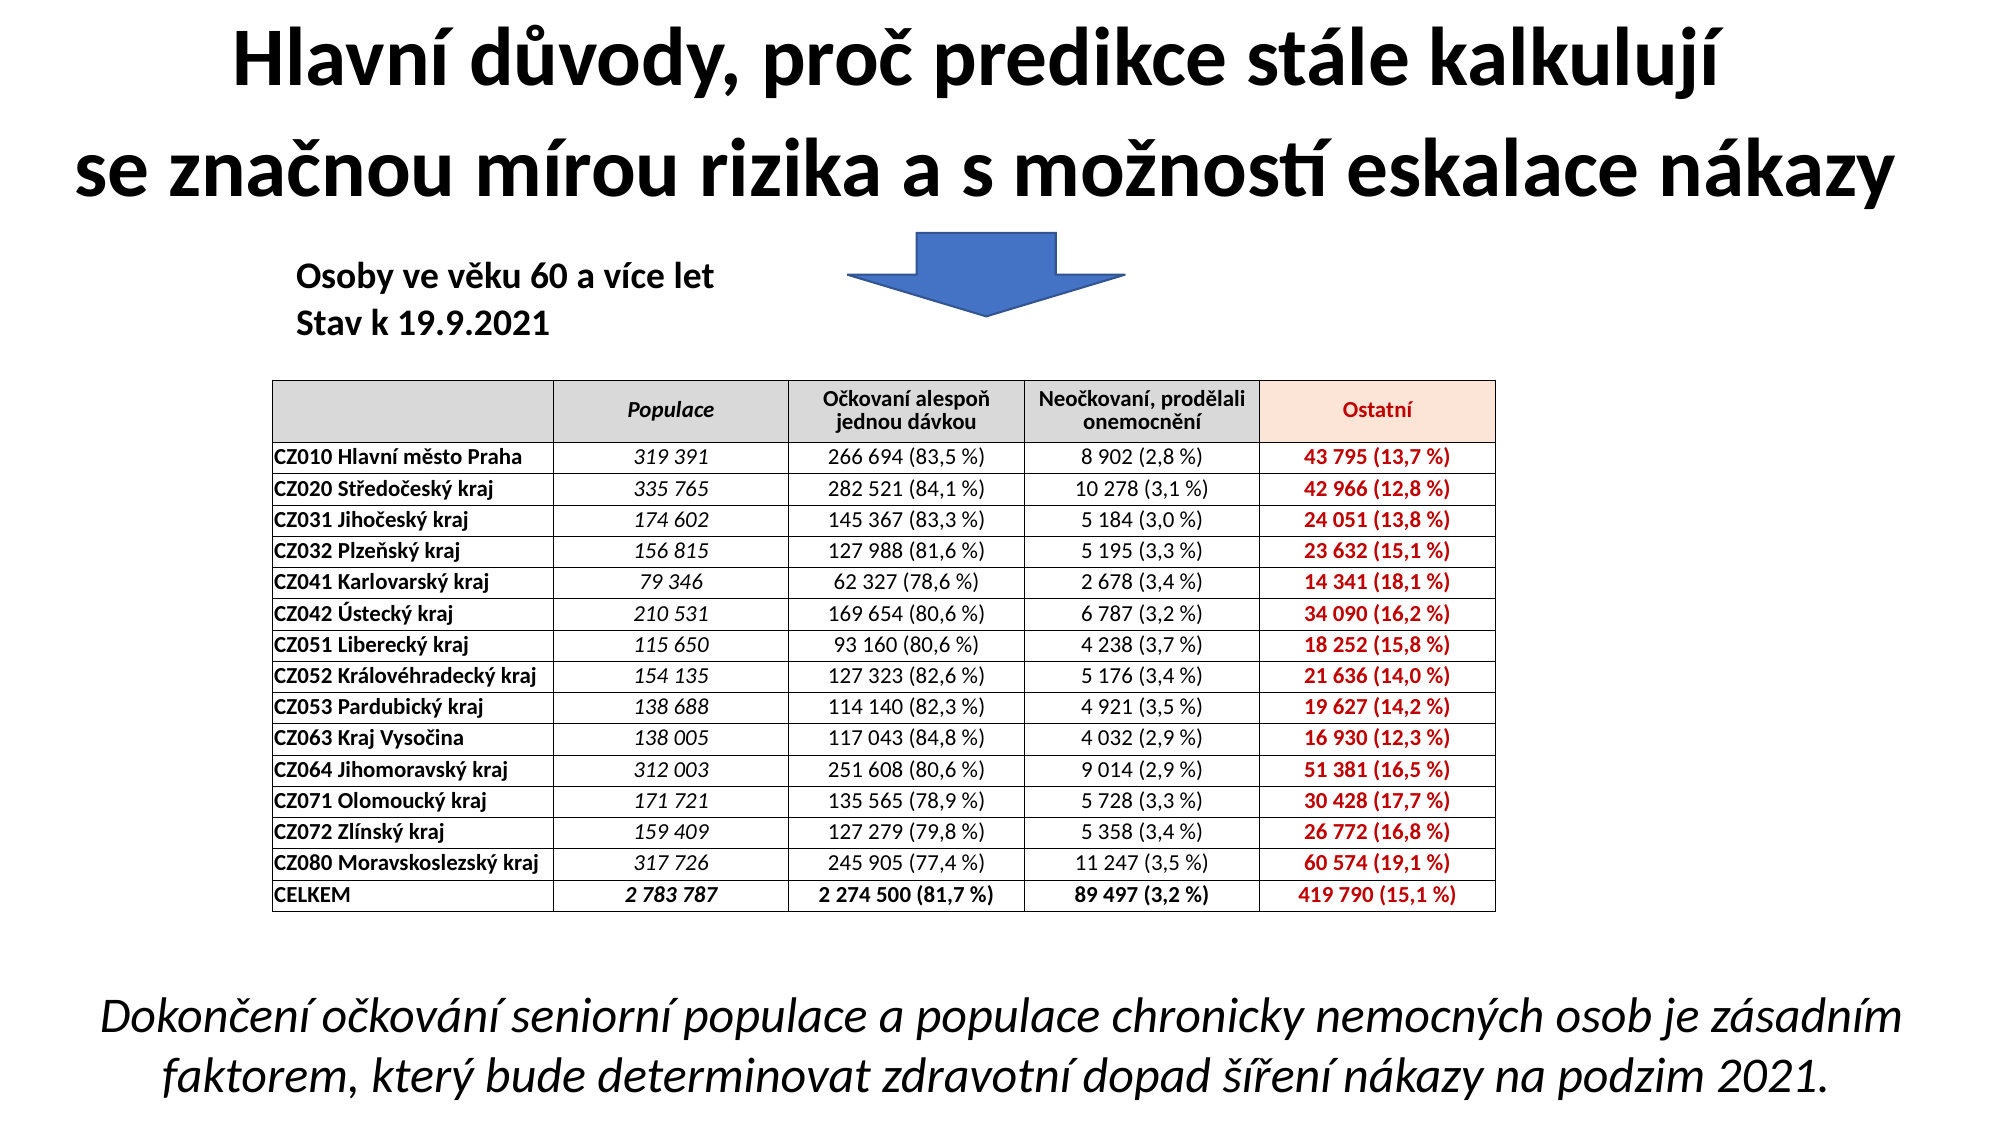

Hlavní důvody, proč predikce stále kalkulují
se značnou mírou rizika a s možností eskalace nákazy

| Osoby ve věku 60 a více let |
| --- |
| Stav k 19.9.2021 |
|  | Populace | Očkovaní alespoň jednou dávkou | Neočkovaní, prodělali onemocnění | Ostatní |
| --- | --- | --- | --- | --- |
| CZ010 Hlavní město Praha | 319 391 | 266 694 (83,5 %) | 8 902 (2,8 %) | 43 795 (13,7 %) |
| CZ020 Středočeský kraj | 335 765 | 282 521 (84,1 %) | 10 278 (3,1 %) | 42 966 (12,8 %) |
| CZ031 Jihočeský kraj | 174 602 | 145 367 (83,3 %) | 5 184 (3,0 %) | 24 051 (13,8 %) |
| CZ032 Plzeňský kraj | 156 815 | 127 988 (81,6 %) | 5 195 (3,3 %) | 23 632 (15,1 %) |
| CZ041 Karlovarský kraj | 79 346 | 62 327 (78,6 %) | 2 678 (3,4 %) | 14 341 (18,1 %) |
| CZ042 Ústecký kraj | 210 531 | 169 654 (80,6 %) | 6 787 (3,2 %) | 34 090 (16,2 %) |
| CZ051 Liberecký kraj | 115 650 | 93 160 (80,6 %) | 4 238 (3,7 %) | 18 252 (15,8 %) |
| CZ052 Královéhradecký kraj | 154 135 | 127 323 (82,6 %) | 5 176 (3,4 %) | 21 636 (14,0 %) |
| CZ053 Pardubický kraj | 138 688 | 114 140 (82,3 %) | 4 921 (3,5 %) | 19 627 (14,2 %) |
| CZ063 Kraj Vysočina | 138 005 | 117 043 (84,8 %) | 4 032 (2,9 %) | 16 930 (12,3 %) |
| CZ064 Jihomoravský kraj | 312 003 | 251 608 (80,6 %) | 9 014 (2,9 %) | 51 381 (16,5 %) |
| CZ071 Olomoucký kraj | 171 721 | 135 565 (78,9 %) | 5 728 (3,3 %) | 30 428 (17,7 %) |
| CZ072 Zlínský kraj | 159 409 | 127 279 (79,8 %) | 5 358 (3,4 %) | 26 772 (16,8 %) |
| CZ080 Moravskoslezský kraj | 317 726 | 245 905 (77,4 %) | 11 247 (3,5 %) | 60 574 (19,1 %) |
| CELKEM | 2 783 787 | 2 274 500 (81,7 %) | 89 497 (3,2 %) | 419 790 (15,1 %) |
Dokončení očkování seniorní populace a populace chronicky nemocných osob je zásadním faktorem, který bude determinovat zdravotní dopad šíření nákazy na podzim 2021.